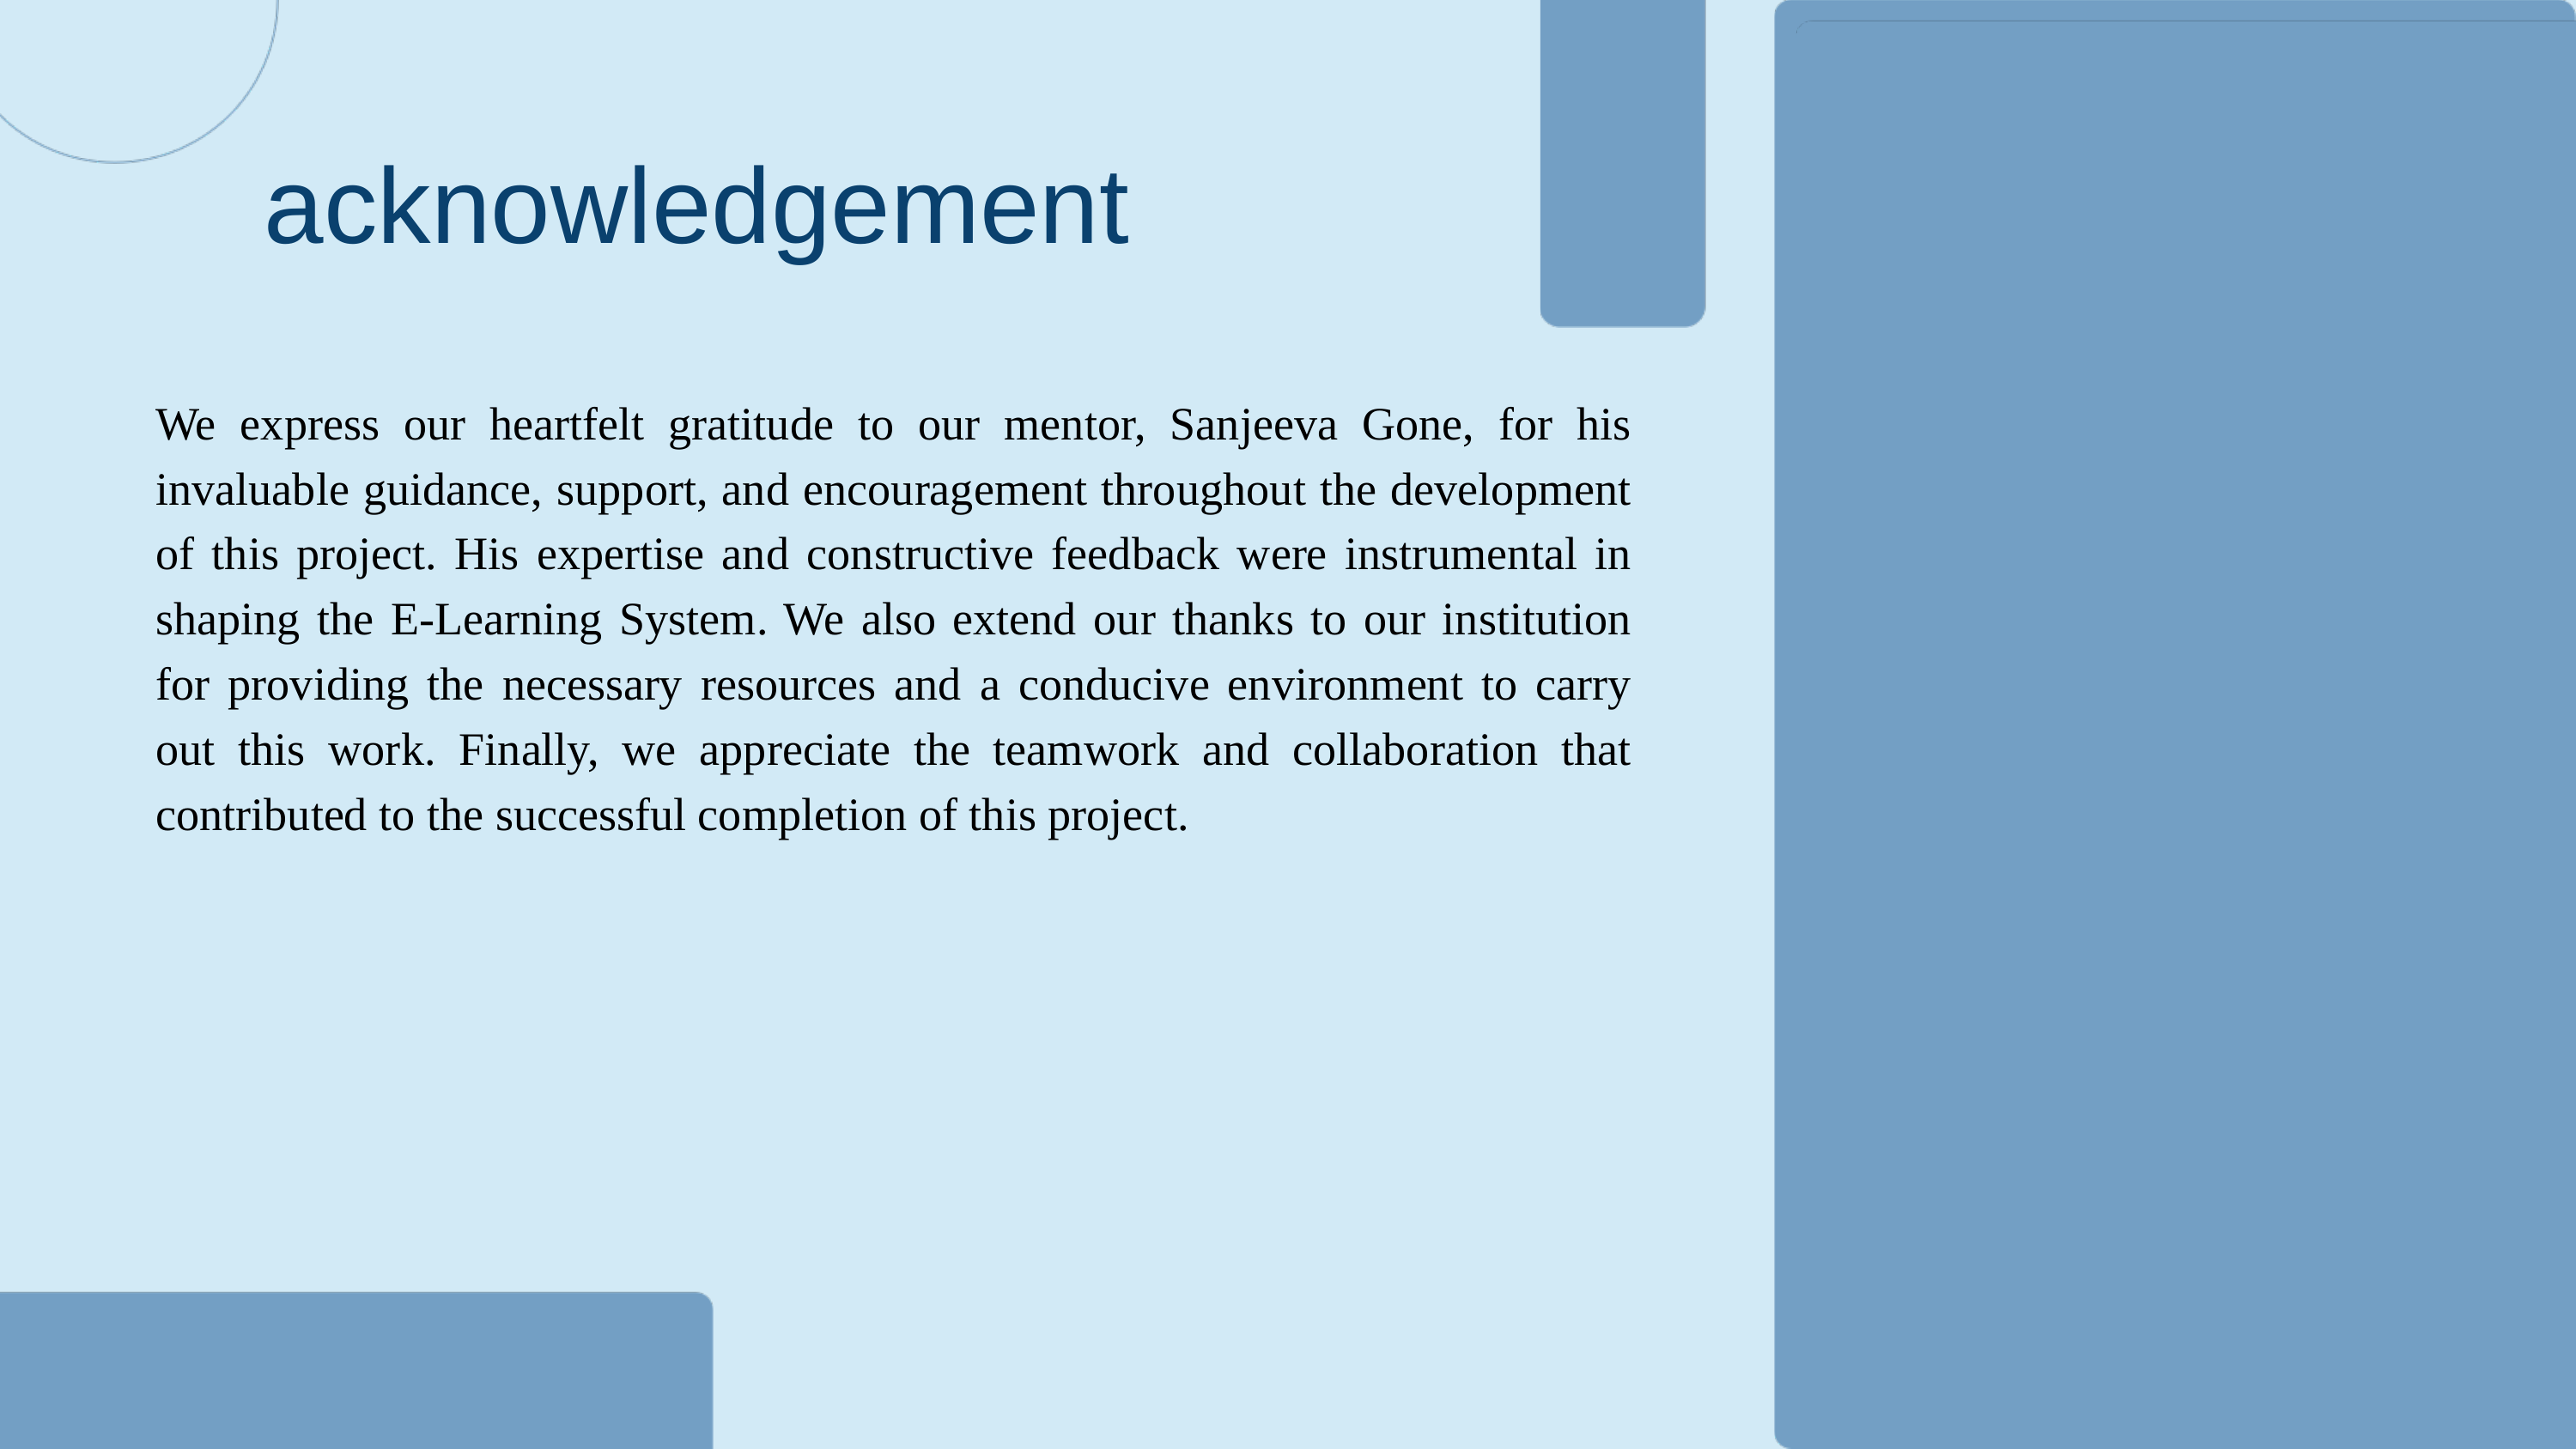

acknowledgement
We express our heartfelt gratitude to our mentor, Sanjeeva Gone, for his invaluable guidance, support, and encouragement throughout the development of this project. His expertise and constructive feedback were instrumental in shaping the E-Learning System. We also extend our thanks to our institution for providing the necessary resources and a conducive environment to carry out this work. Finally, we appreciate the teamwork and collaboration that contributed to the successful completion of this project.